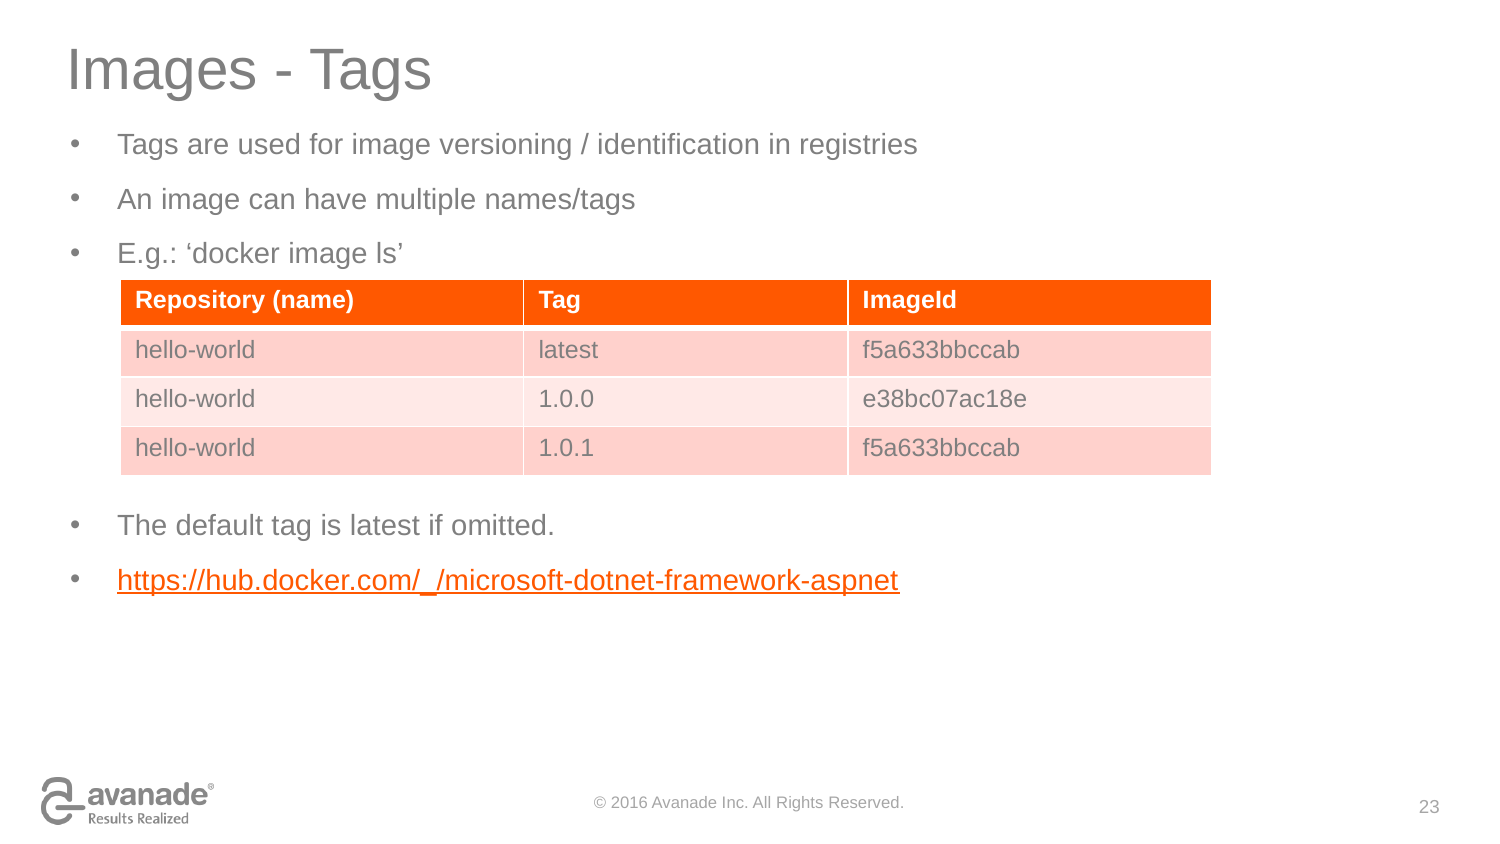

# Images - Tags
Tags are used for image versioning / identification in registries
An image can have multiple names/tags
E.g.: ‘docker image ls’

The default tag is latest if omitted.
https://hub.docker.com/_/microsoft-dotnet-framework-aspnet

| Repository (name) | Tag | ImageId |
| --- | --- | --- |
| hello-world | latest | f5a633bbccab |
| hello-world | 1.0.0 | e38bc07ac18e |
| hello-world | 1.0.1 | f5a633bbccab |